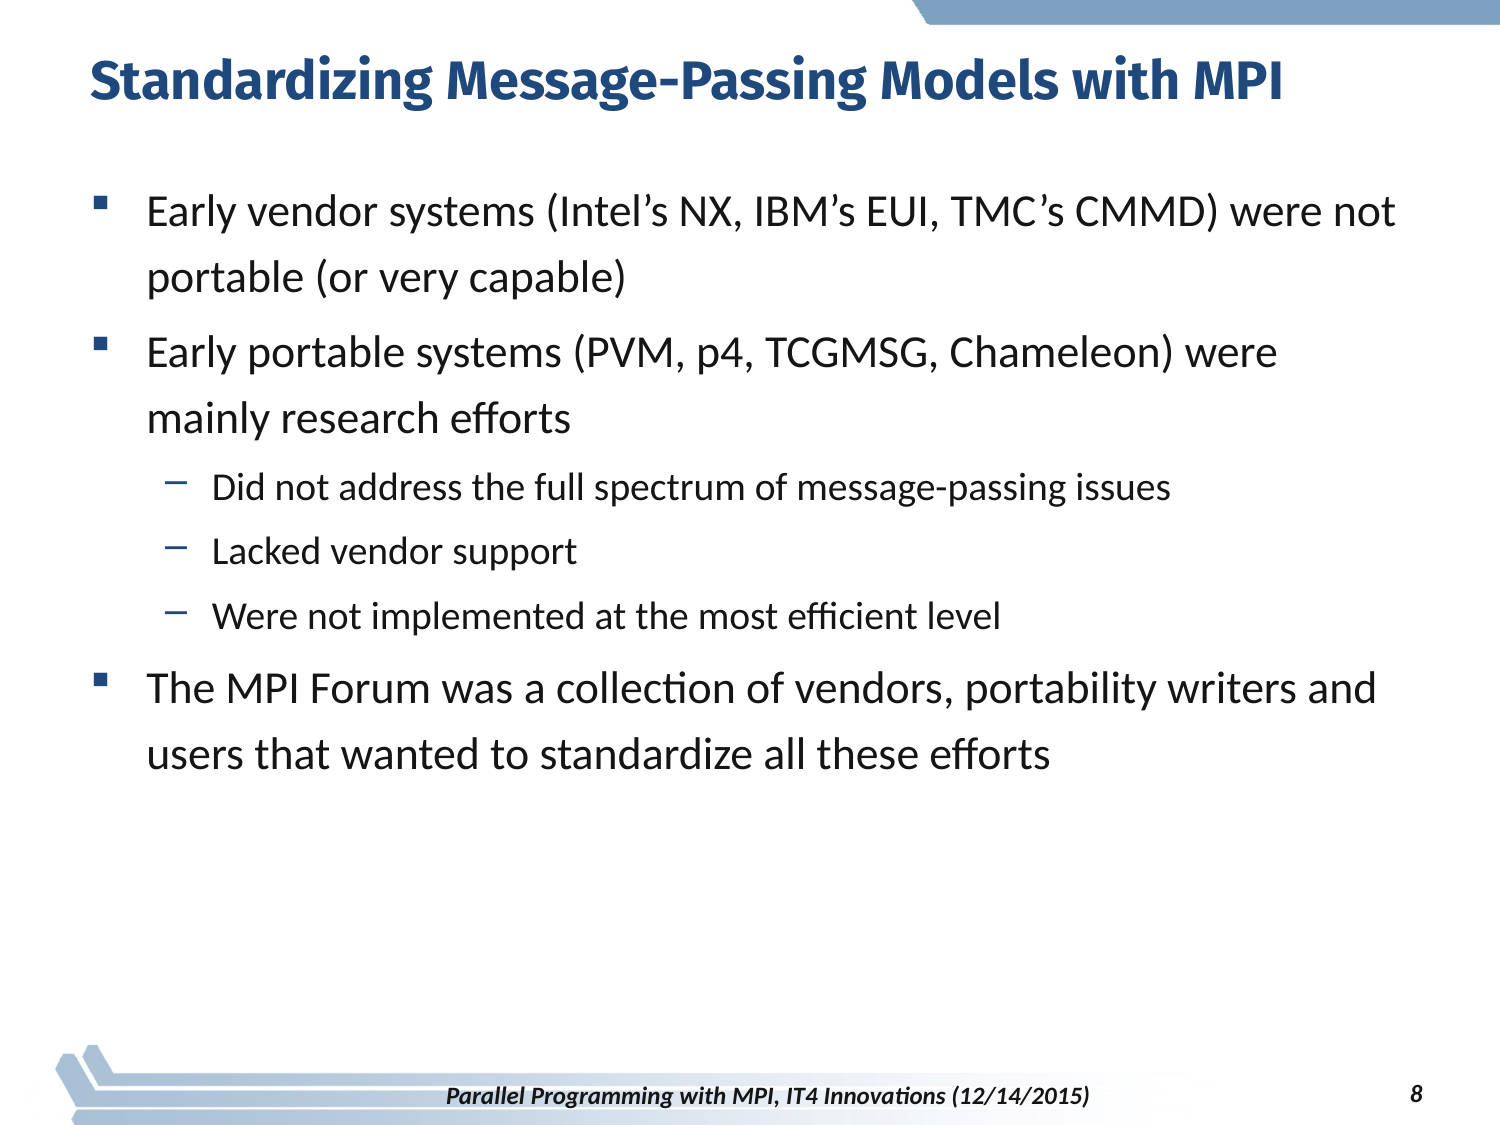

# Standardizing Message-Passing Models with MPI
Early vendor systems (Intel’s NX, IBM’s EUI, TMC’s CMMD) were not portable (or very capable)
Early portable systems (PVM, p4, TCGMSG, Chameleon) were mainly research efforts
Did not address the full spectrum of message-passing issues
Lacked vendor support
Were not implemented at the most efficient level
The MPI Forum was a collection of vendors, portability writers and users that wanted to standardize all these efforts
8
Parallel Programming with MPI, IT4 Innovations (12/14/2015)